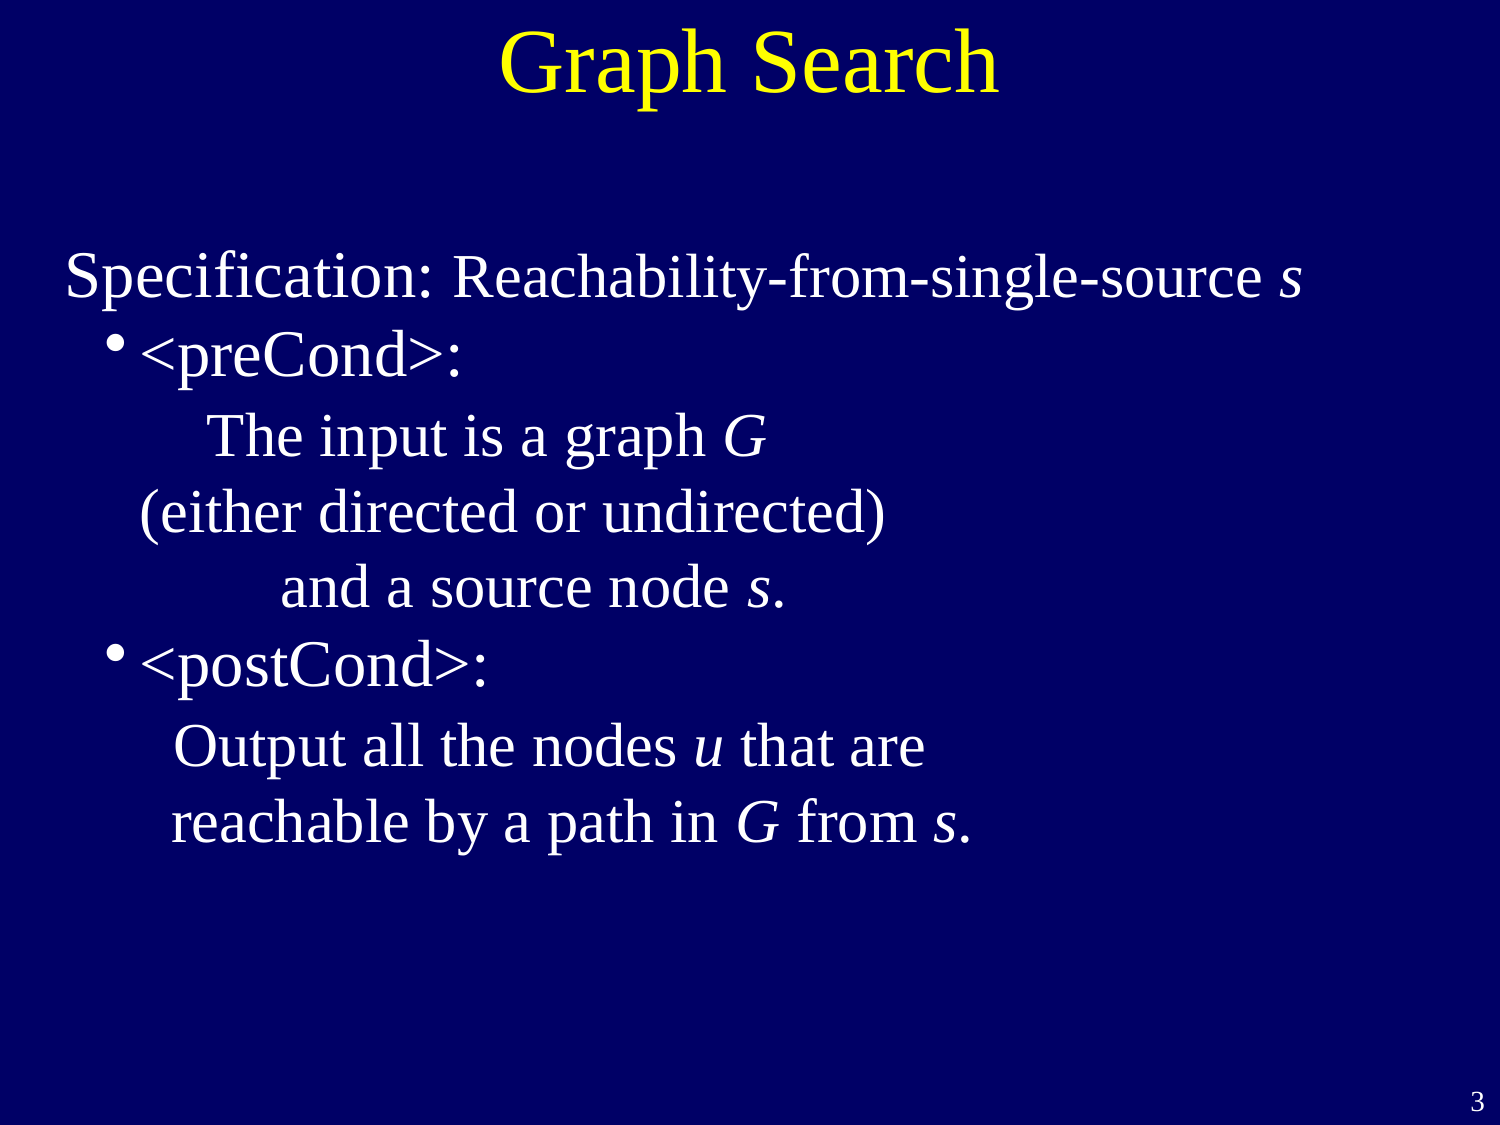

# Graph Search
Specification: Reachability-from-single-source s
<preCond>:
    The input is a graph G
(either directed or undirected)
         and a source node s.
<postCond>:
  Output all the nodes u that are
  reachable by a path in G from s.